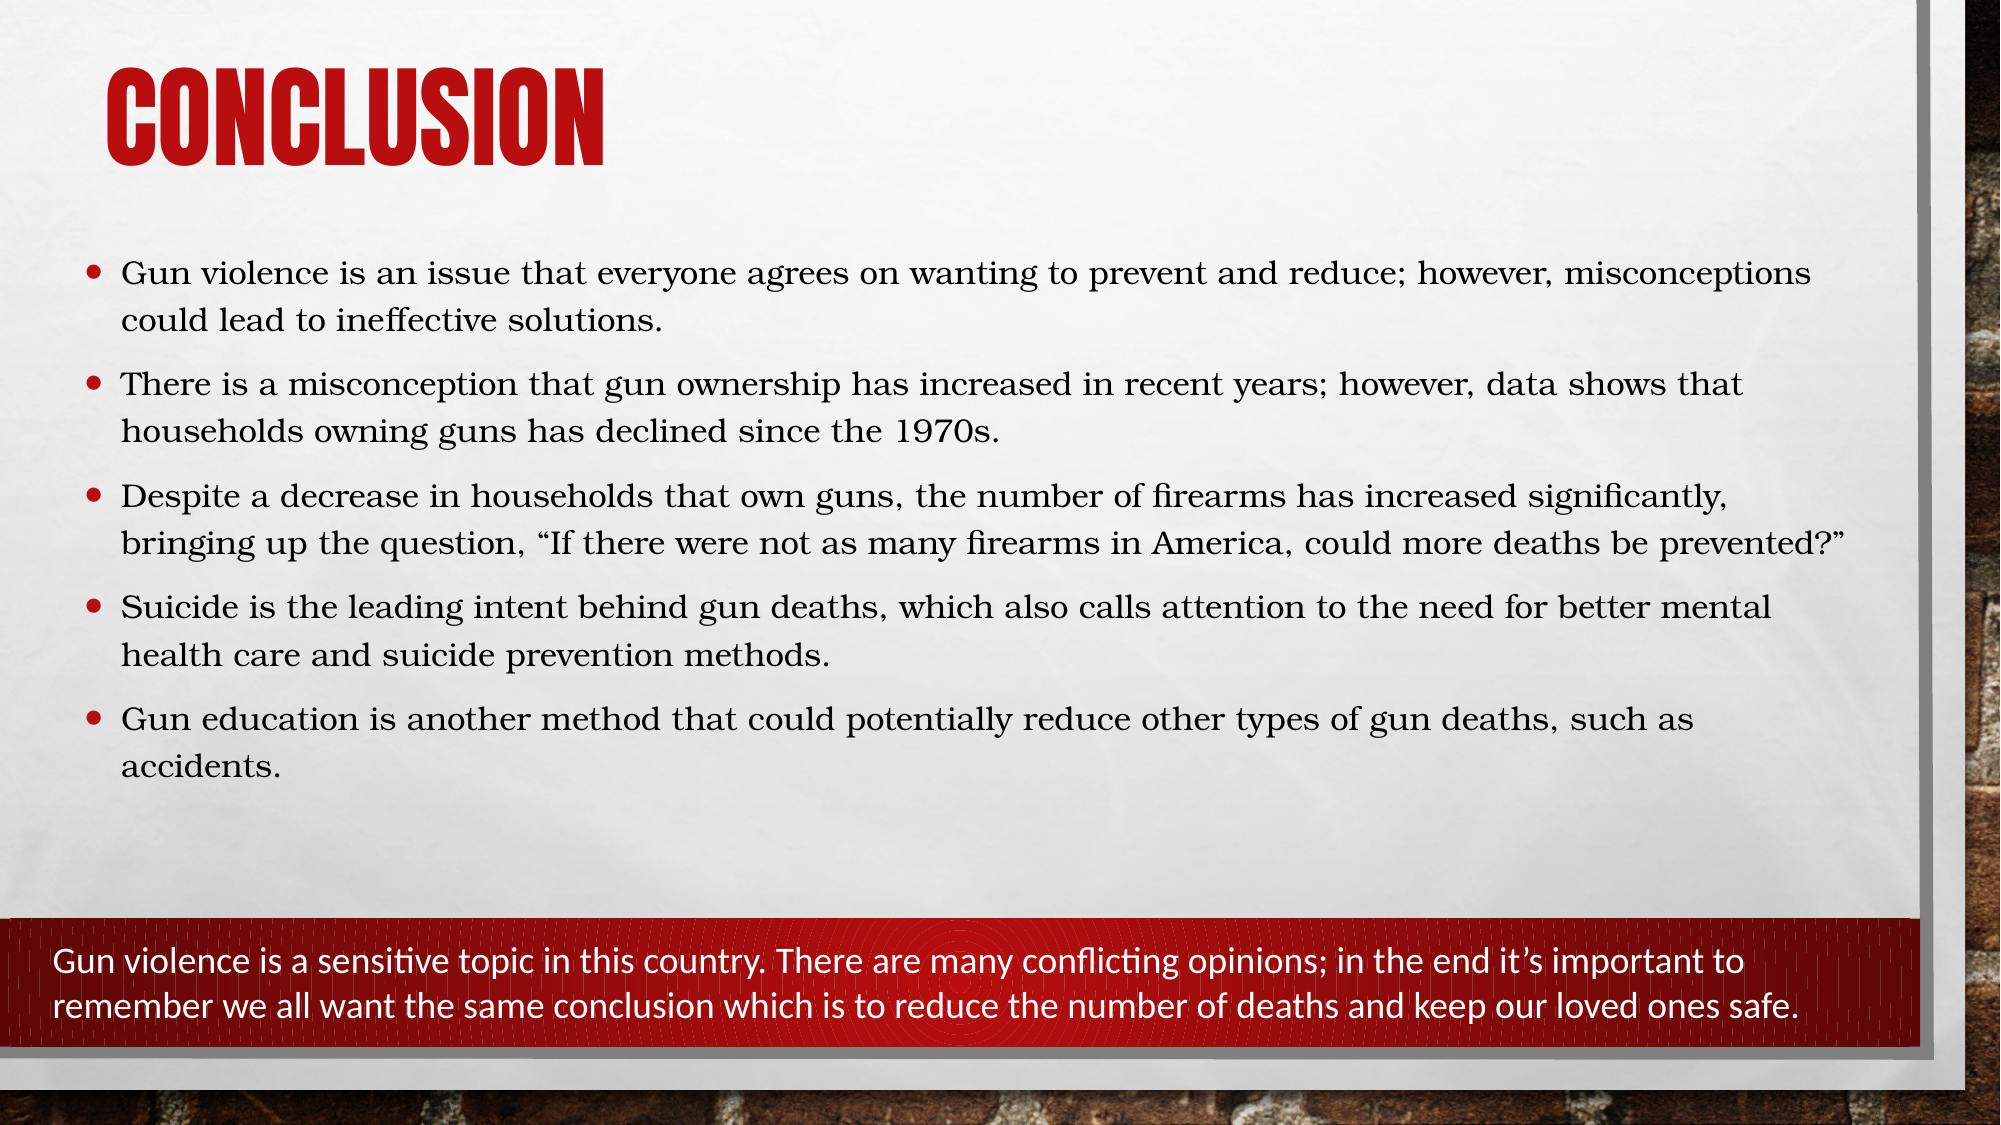

# conclusion
Gun violence is an issue that everyone agrees on wanting to prevent and reduce; however, misconceptions could lead to ineffective solutions.
There is a misconception that gun ownership has increased in recent years; however, data shows that households owning guns has declined since the 1970s.
Despite a decrease in households that own guns, the number of firearms has increased significantly, bringing up the question, “If there were not as many firearms in America, could more deaths be prevented?”
Suicide is the leading intent behind gun deaths, which also calls attention to the need for better mental health care and suicide prevention methods.
Gun education is another method that could potentially reduce other types of gun deaths, such as accidents.
Gun violence is a sensitive topic in this country. There are many conflicting opinions; in the end it’s important to remember we all want the same conclusion which is to reduce the number of deaths and keep our loved ones safe.